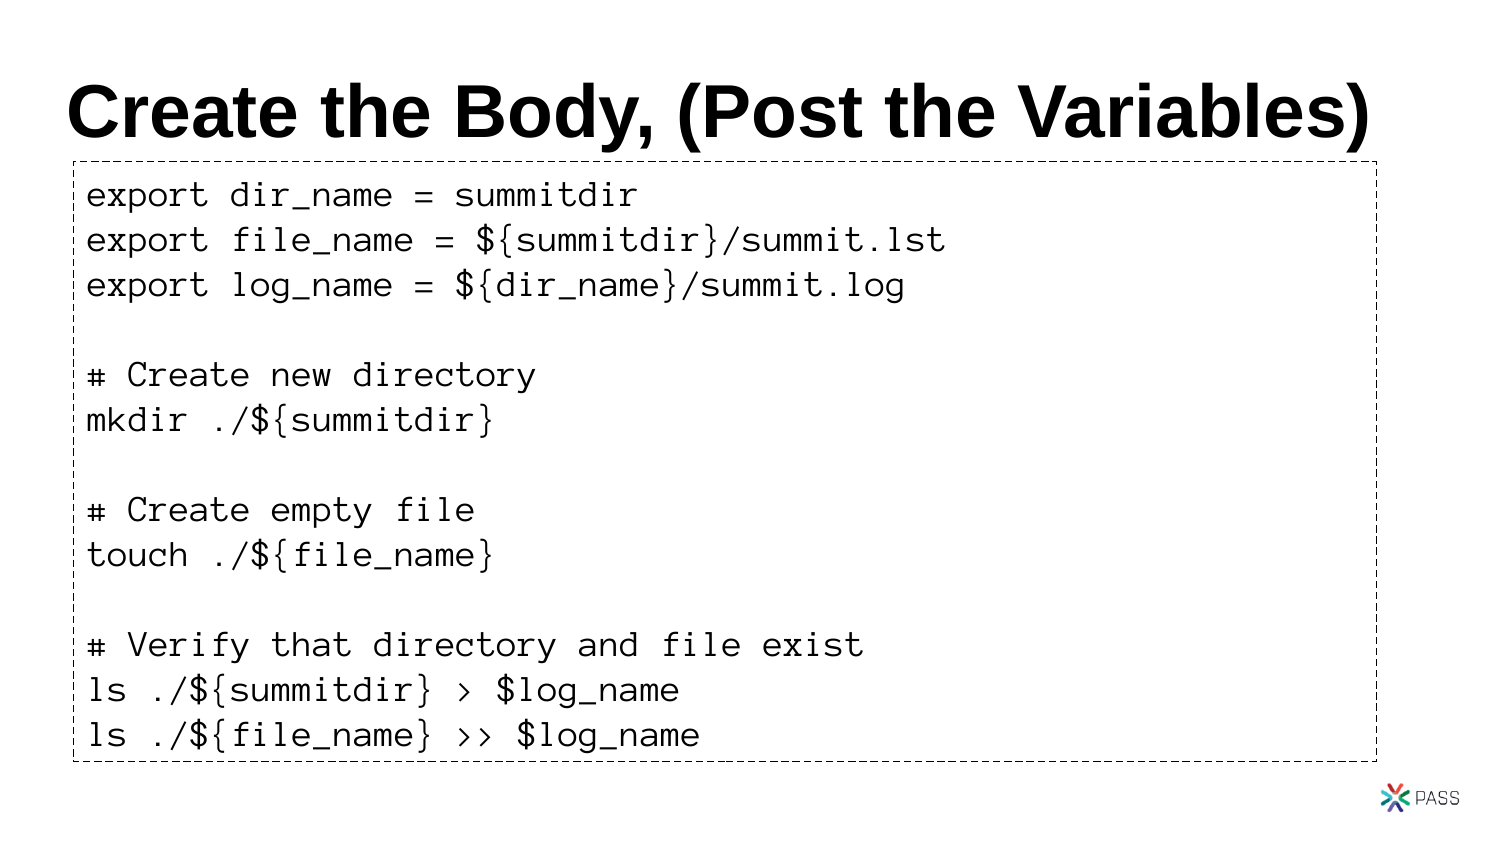

36
# Create the Body, (Post the Variables)
export dir_name = summitdir
export file_name = ${summitdir}/summit.lst
export log_name = ${dir_name}/summit.log

# Create new directory
mkdir ./${summitdir}

# Create empty file
touch ./${file_name}

# Verify that directory and file exist
ls ./${summitdir} > $log_name
ls ./${file_name} >> $log_name